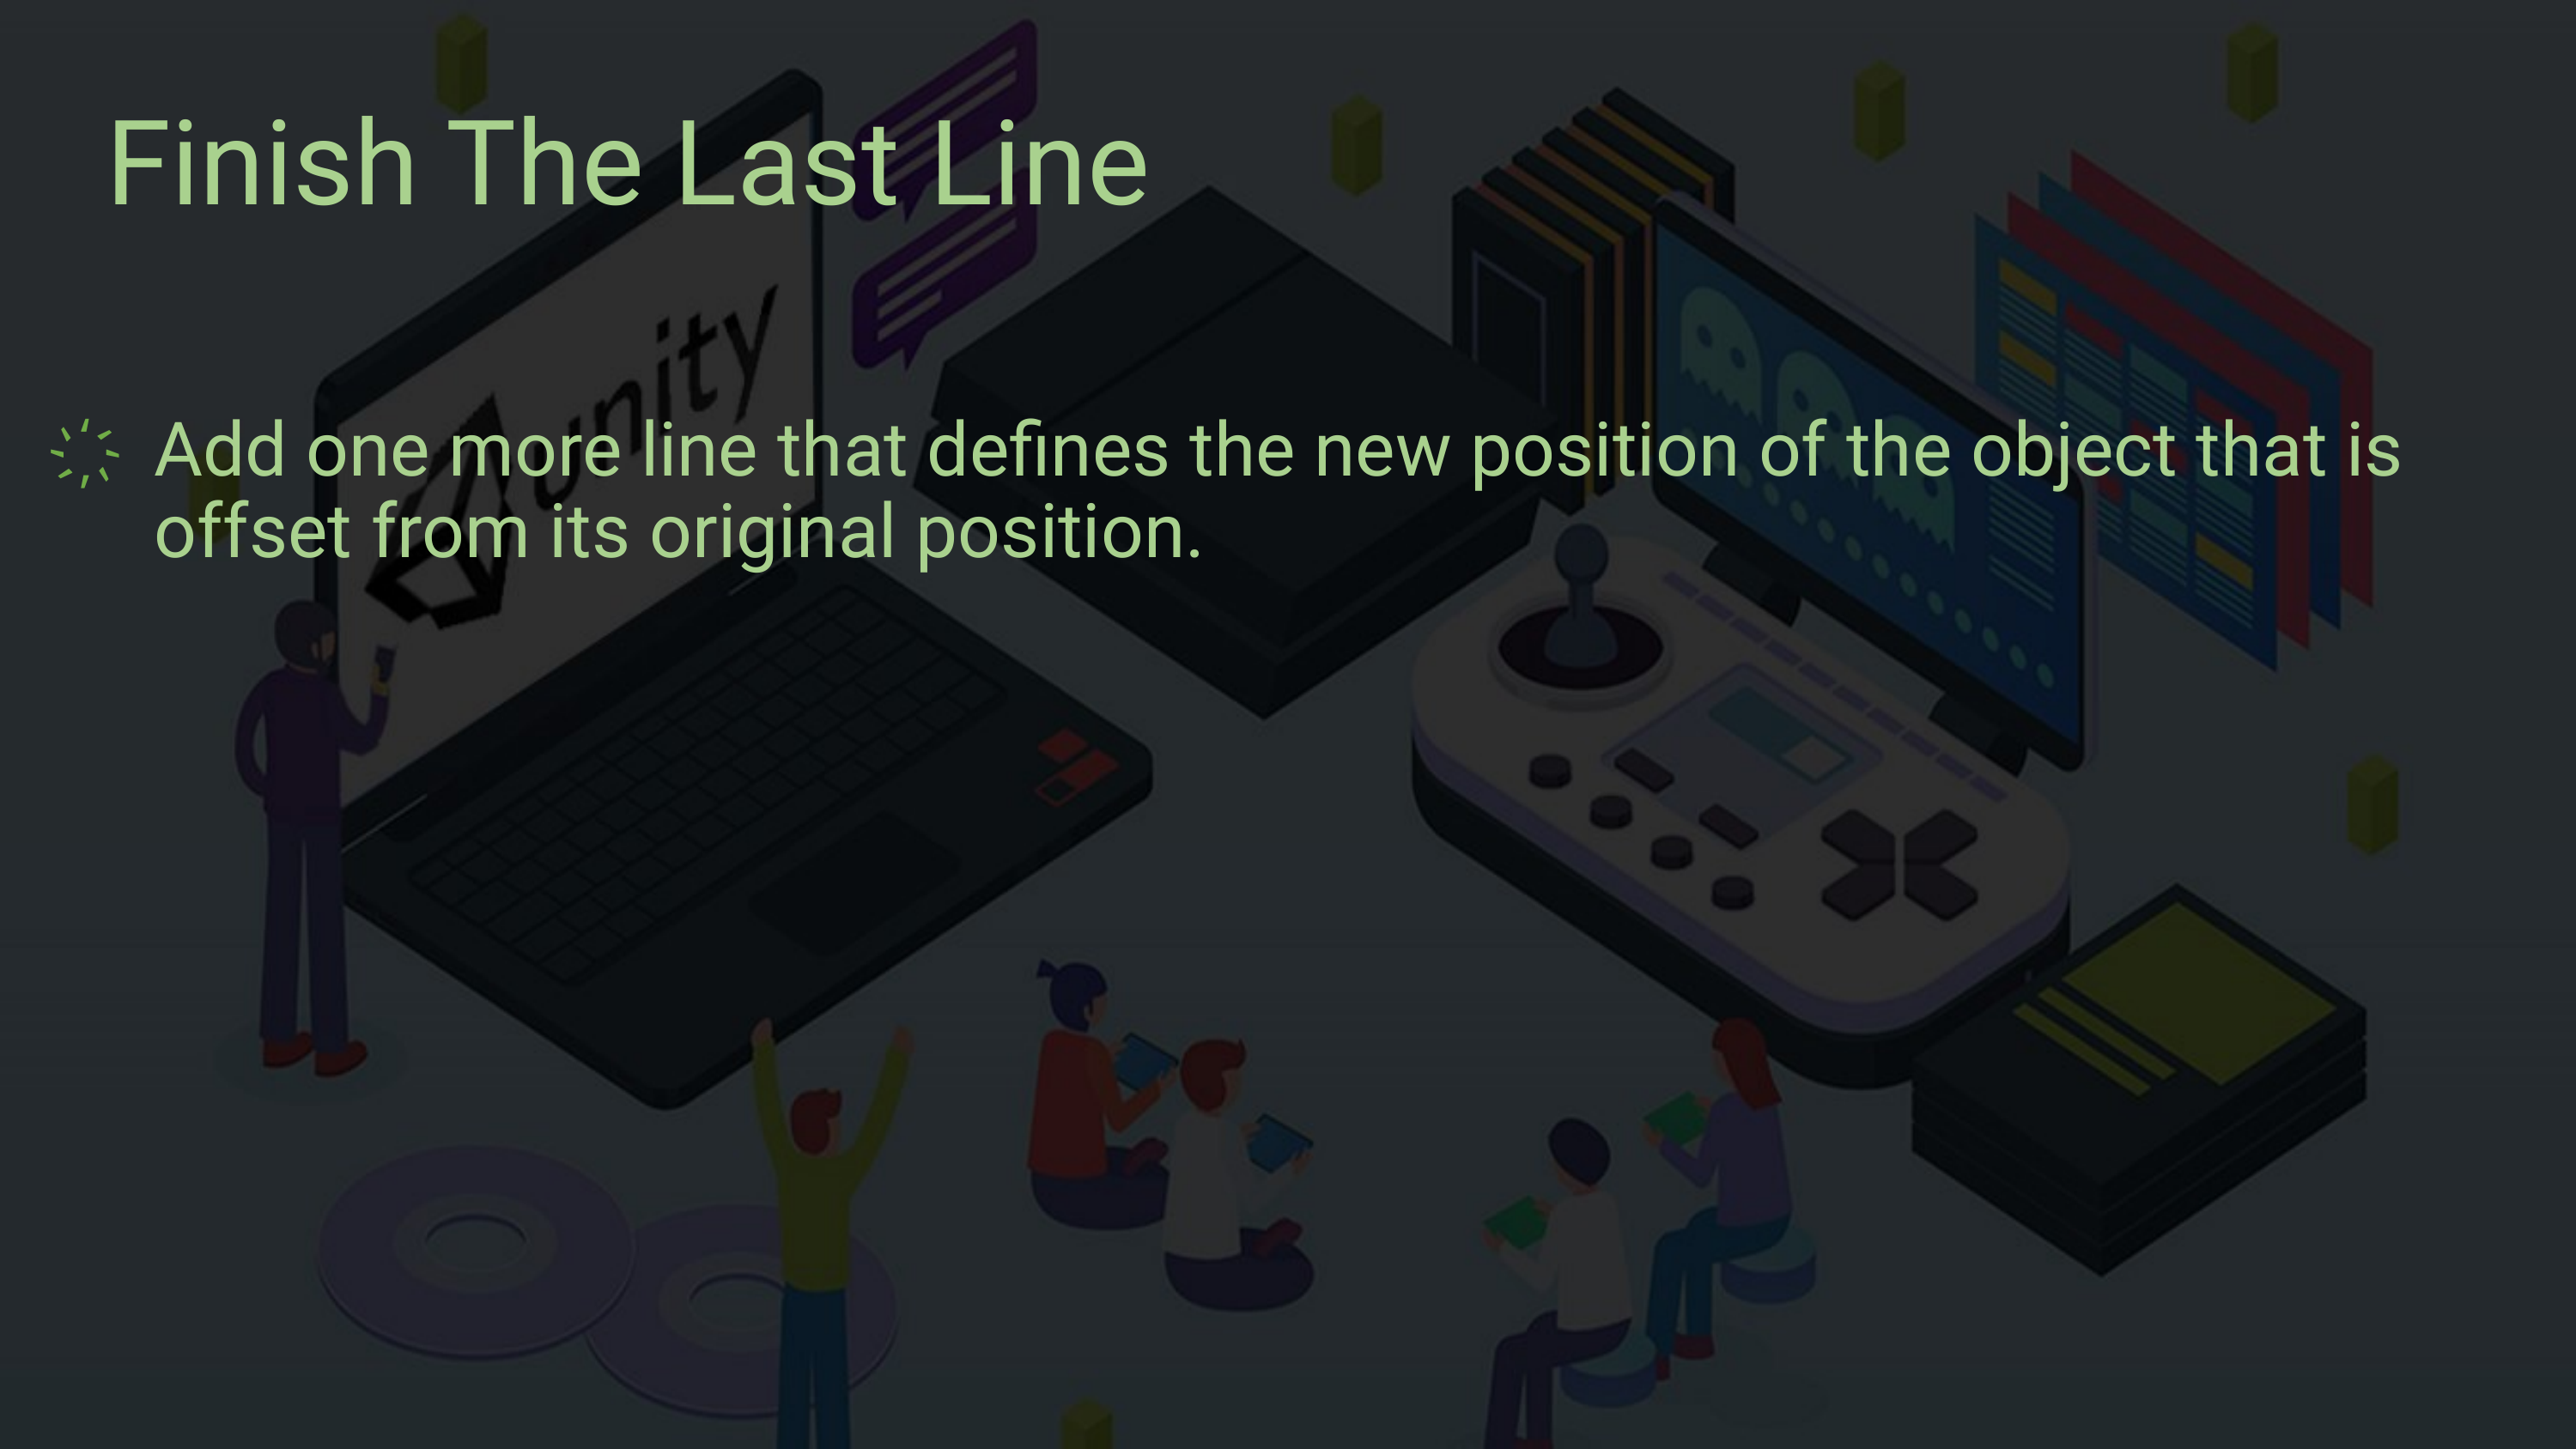

# Finish The Last Line
Add one more line that defines the new position of the object that is offset from its original position.